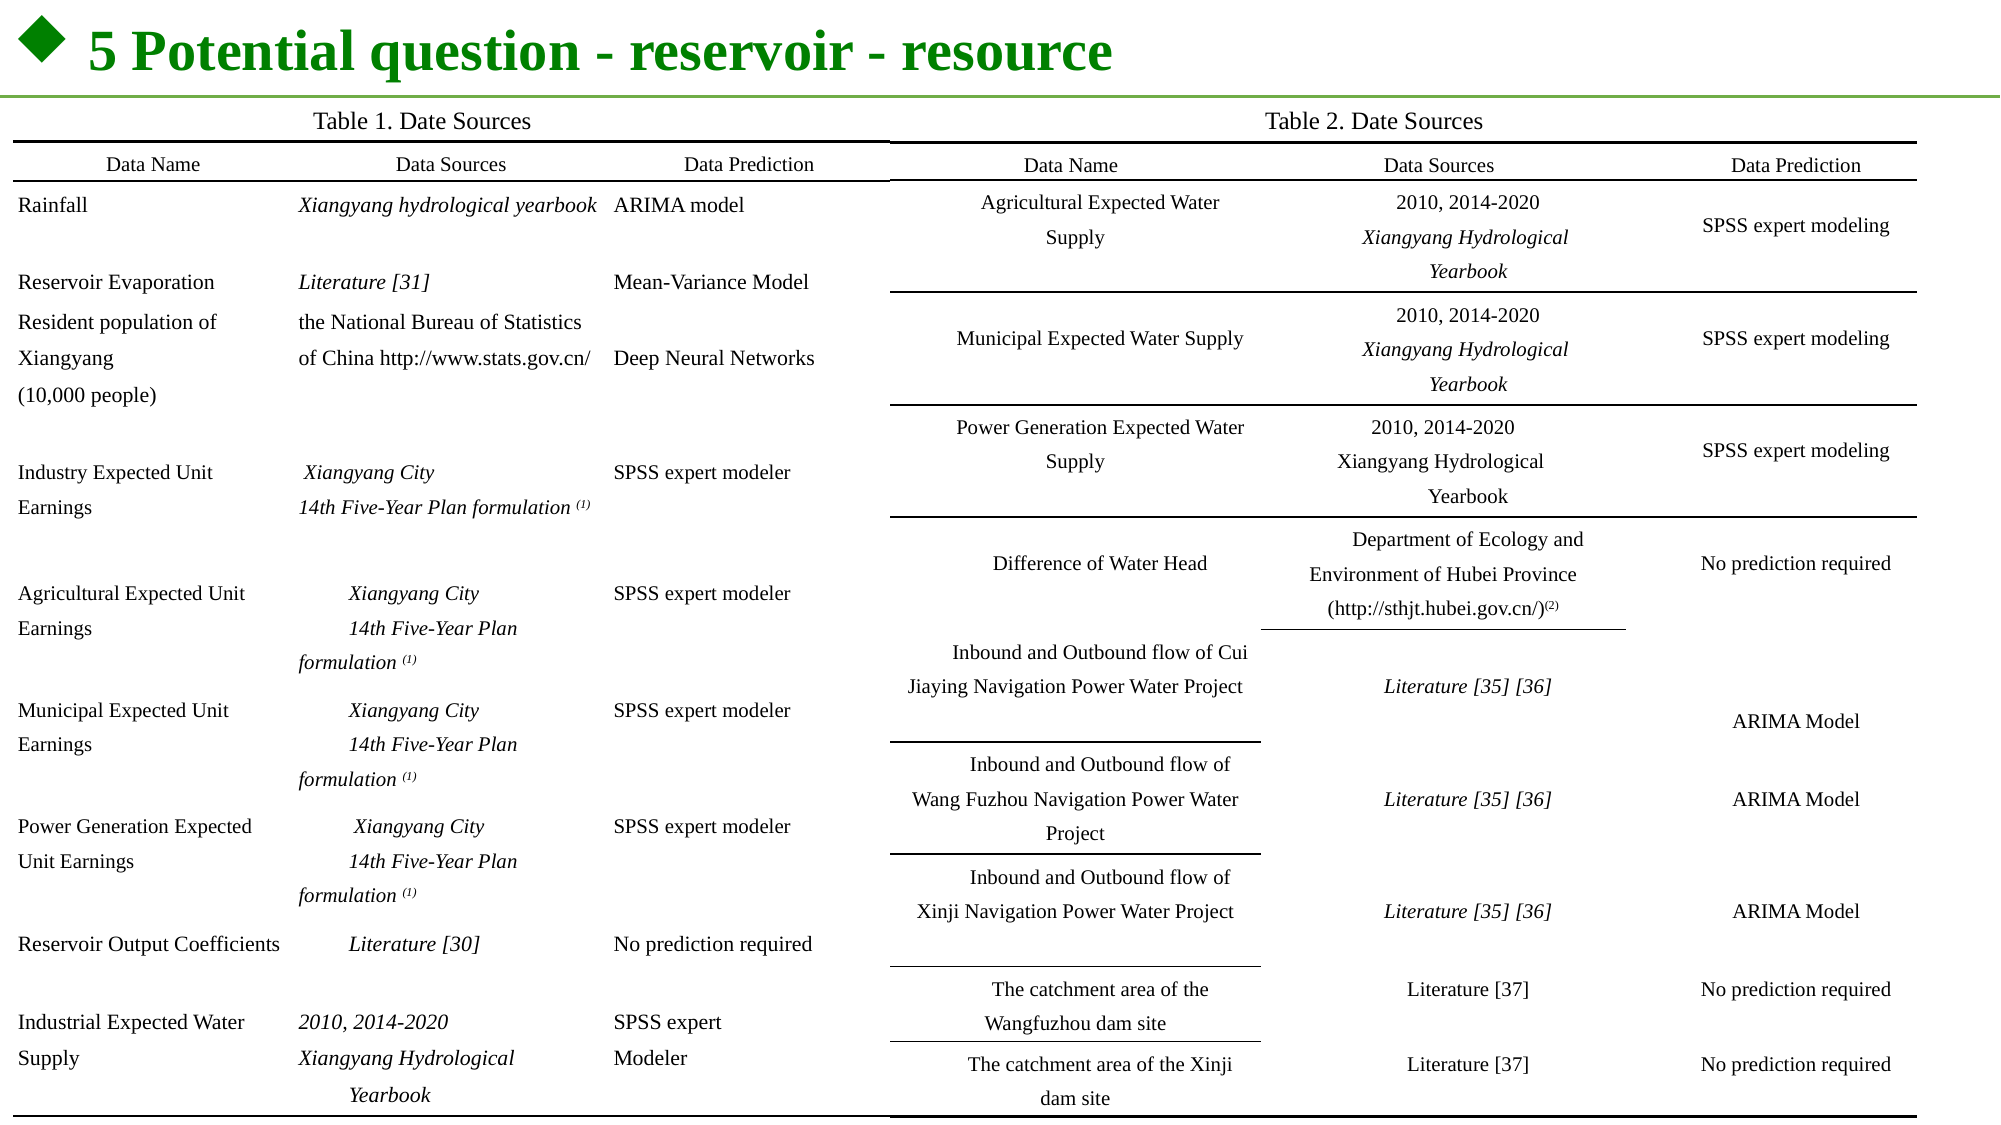

5 Potential question - reservoir - resource
Table 1. Date Sources
Table 2. Date Sources
| Data Name | Data Sources | Data Prediction |
| --- | --- | --- |
| Rainfall | Xiangyang hydrological yearbook | ARIMA model |
| Reservoir Evaporation | Literature [31] | Mean-Variance Model |
| Resident population of Xiangyang (10,000 people) | the National Bureau of Statistics of China http://www.stats.gov.cn/ | Deep Neural Networks |
| Industry Expected Unit Earnings | Xiangyang City 14th Five-Year Plan formulation (1) | SPSS expert modeler |
| Agricultural Expected Unit Earnings | Xiangyang City 14th Five-Year Plan formulation (1) | SPSS expert modeler |
| Municipal Expected Unit Earnings | Xiangyang City 14th Five-Year Plan formulation (1) | SPSS expert modeler |
| Power Generation Expected Unit Earnings | Xiangyang City 14th Five-Year Plan formulation (1) | SPSS expert modeler |
| Reservoir Output Coefficients | Literature [30] | No prediction required |
| Industrial Expected Water Supply | 2010, 2014-2020 Xiangyang Hydrological Yearbook | SPSS expert Modeler |
| Data Name | Data Sources |  | Data Prediction |
| --- | --- | --- | --- |
| Agricultural Expected Water Supply |  | 2010, 2014-2020 Xiangyang Hydrological Yearbook | SPSS expert modeling |
| Municipal Expected Water Supply |  | 2010, 2014-2020 Xiangyang Hydrological Yearbook | SPSS expert modeling |
| Power Generation Expected Water Supply |  | 2010, 2014-2020 Xiangyang Hydrological Yearbook | SPSS expert modeling |
| Difference of Water Head |  | Department of Ecology and Environment of Hubei Province (http://sthjt.hubei.gov.cn/)(2) | No prediction required |
| Inbound and Outbound flow of Cui Jiaying Navigation Power Water Project |  | Literature [35] [36] | ARIMA Model |
| Inbound and Outbound flow of Wang Fuzhou Navigation Power Water Project |  | Literature [35] [36] | ARIMA Model |
| Inbound and Outbound flow of Xinji Navigation Power Water Project |  | Literature [35] [36] | ARIMA Model |
| The catchment area of the Wangfuzhou dam site |  | Literature [37] | No prediction required |
| The catchment area of the Xinji dam site |  | Literature [37] | No prediction required |